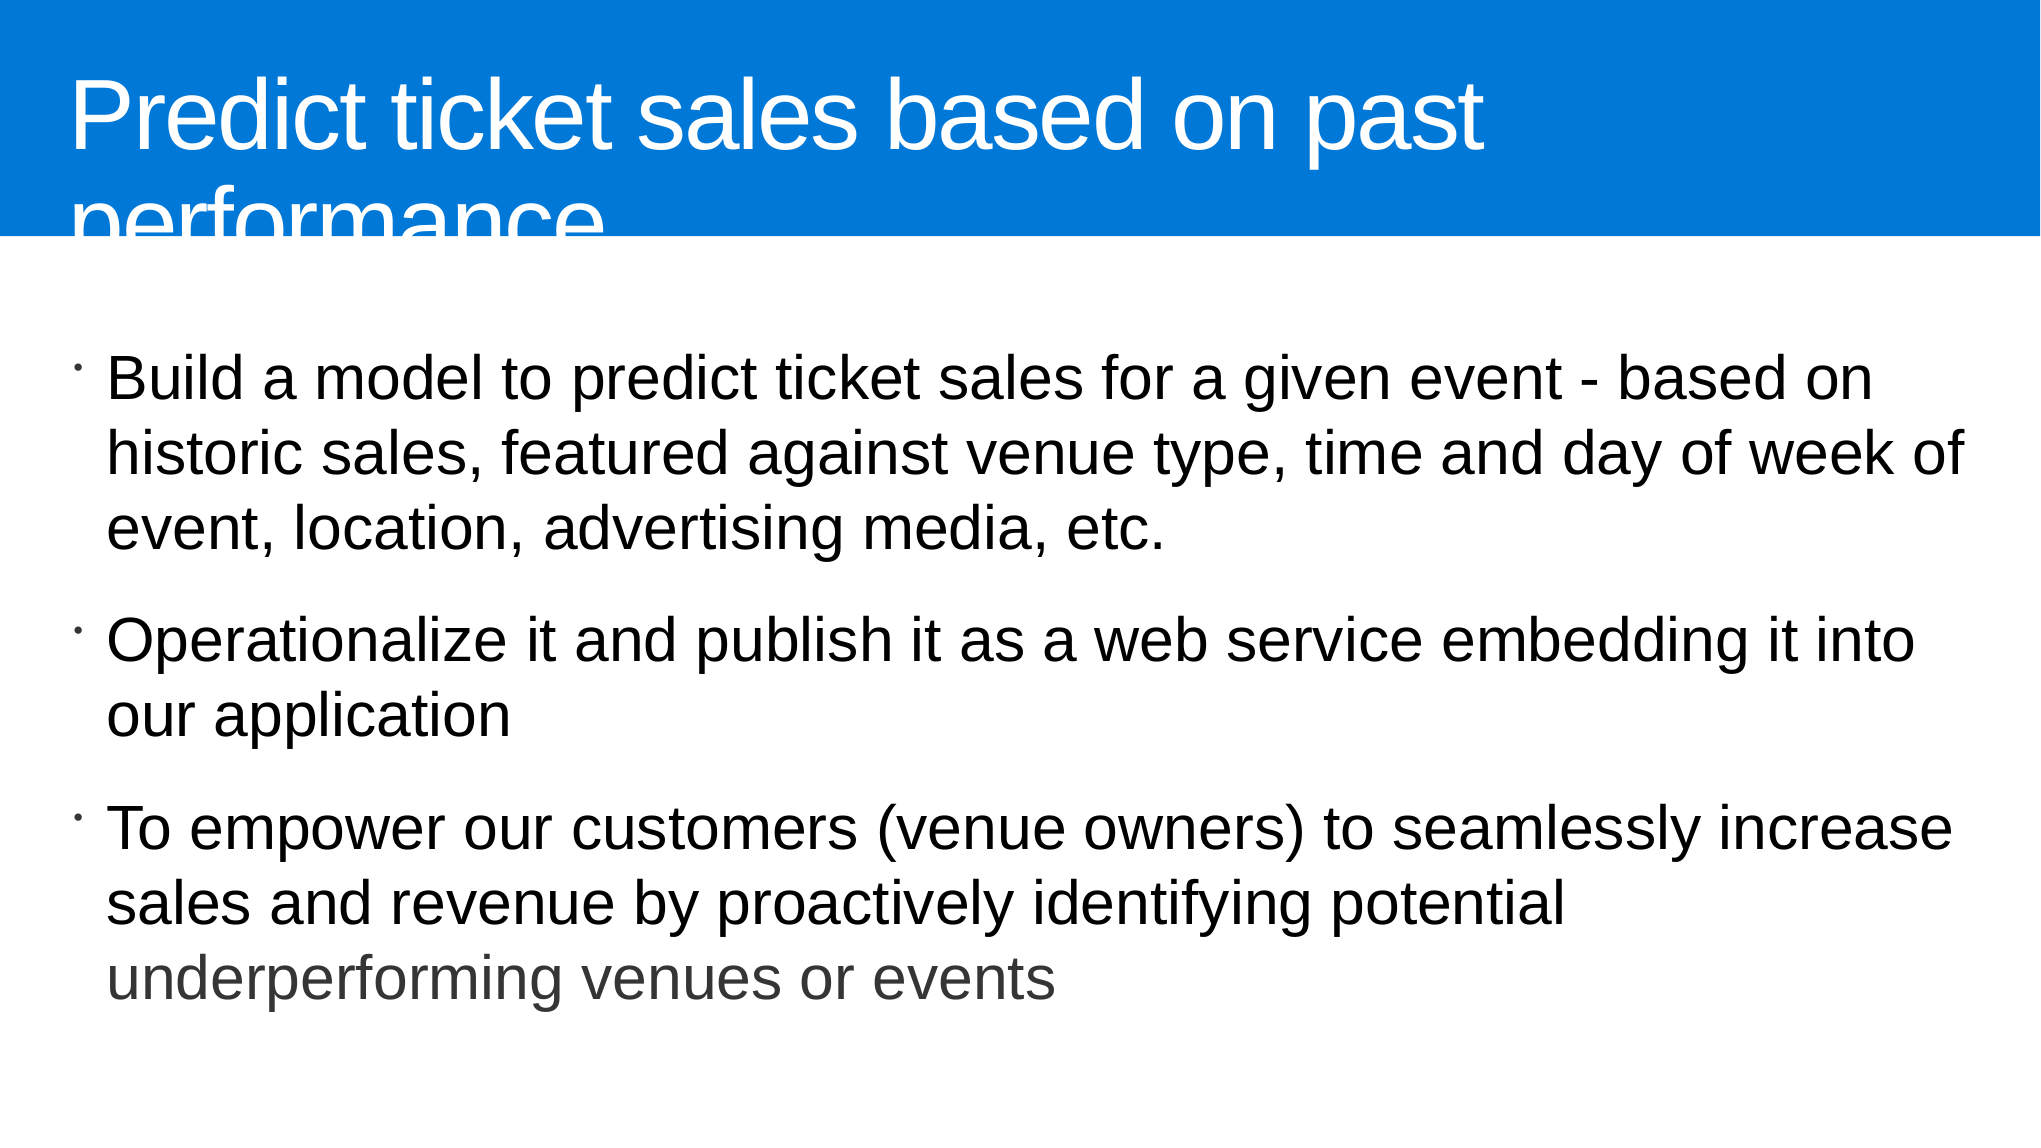

# Predict ticket sales based on past performance
Build a model to predict ticket sales for a given event - based on historic sales, featured against venue type, time and day of week of event, location, advertising media, etc.
Operationalize it and publish it as a web service embedding it into our application
To empower our customers (venue owners) to seamlessly increase sales and revenue by proactively identifying potential underperforming venues or events